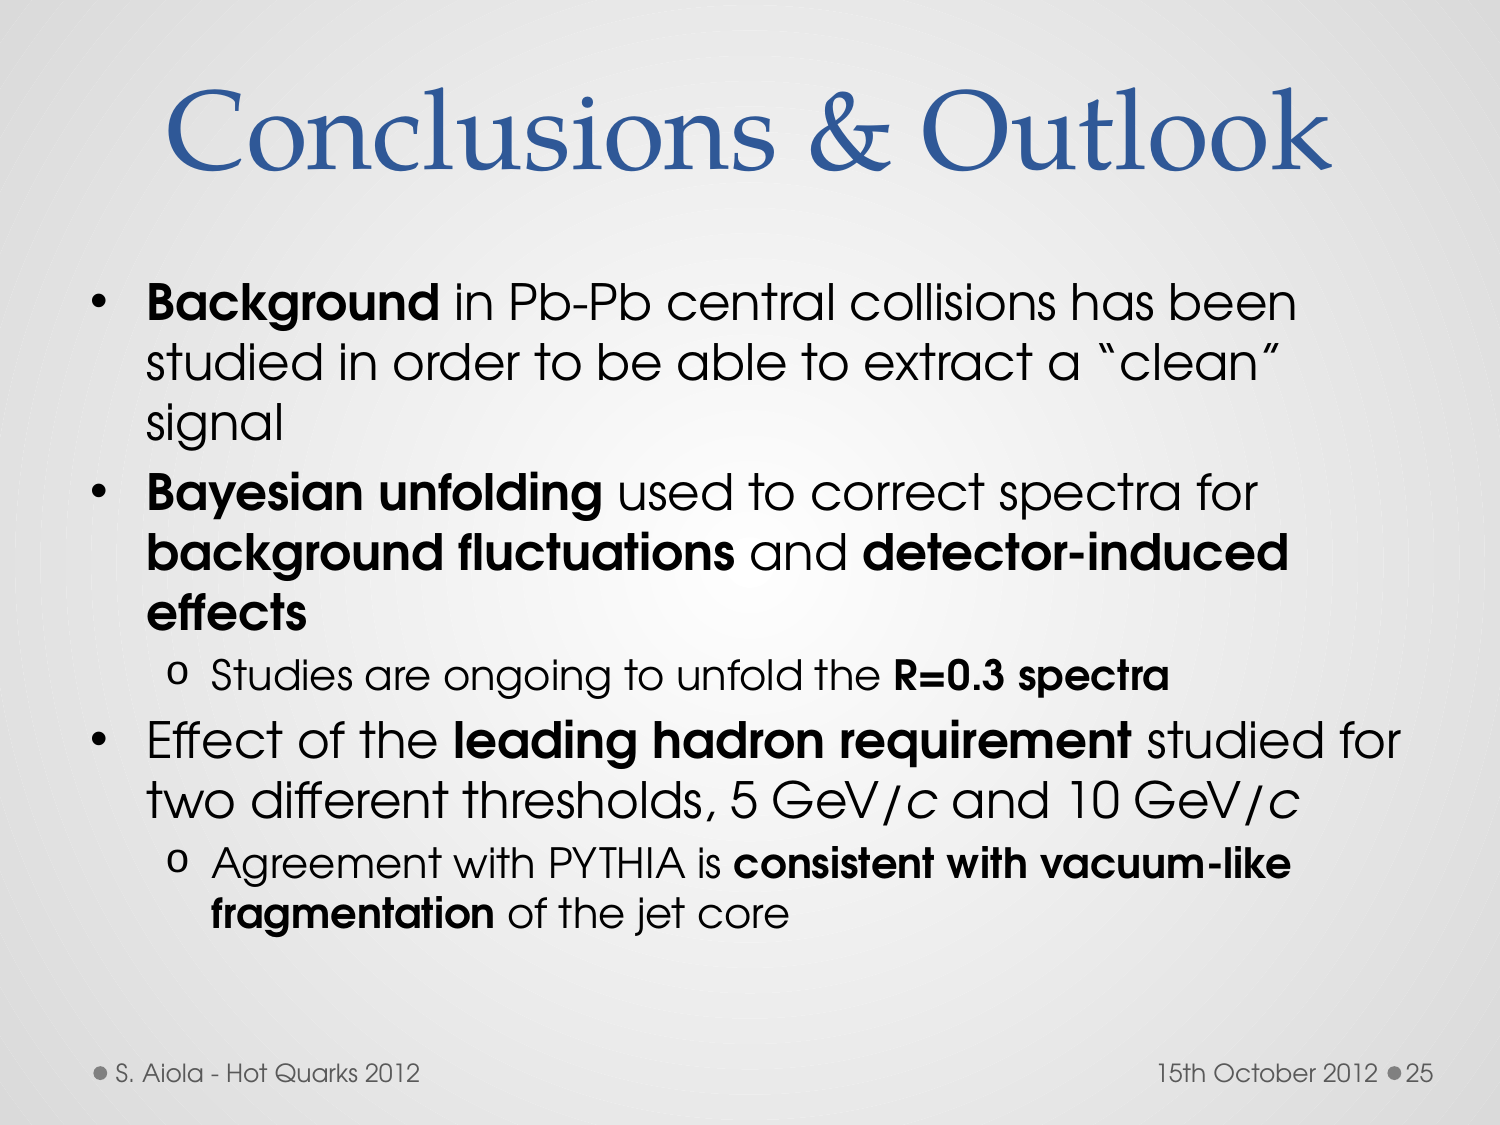

# Conclusions & Outlook
Background in Pb-Pb central collisions has been studied in order to be able to extract a “clean” signal
Bayesian unfolding used to correct spectra for background fluctuations and detector-induced effects
Studies are ongoing to unfold the R=0.3 spectra
Effect of the leading hadron requirement studied for two different thresholds, 5 GeV/c and 10 GeV/c
Agreement with PYTHIA is consistent with vacuum-like fragmentation of the jet core
S. Aiola - Hot Quarks 2012
15th October 2012
25